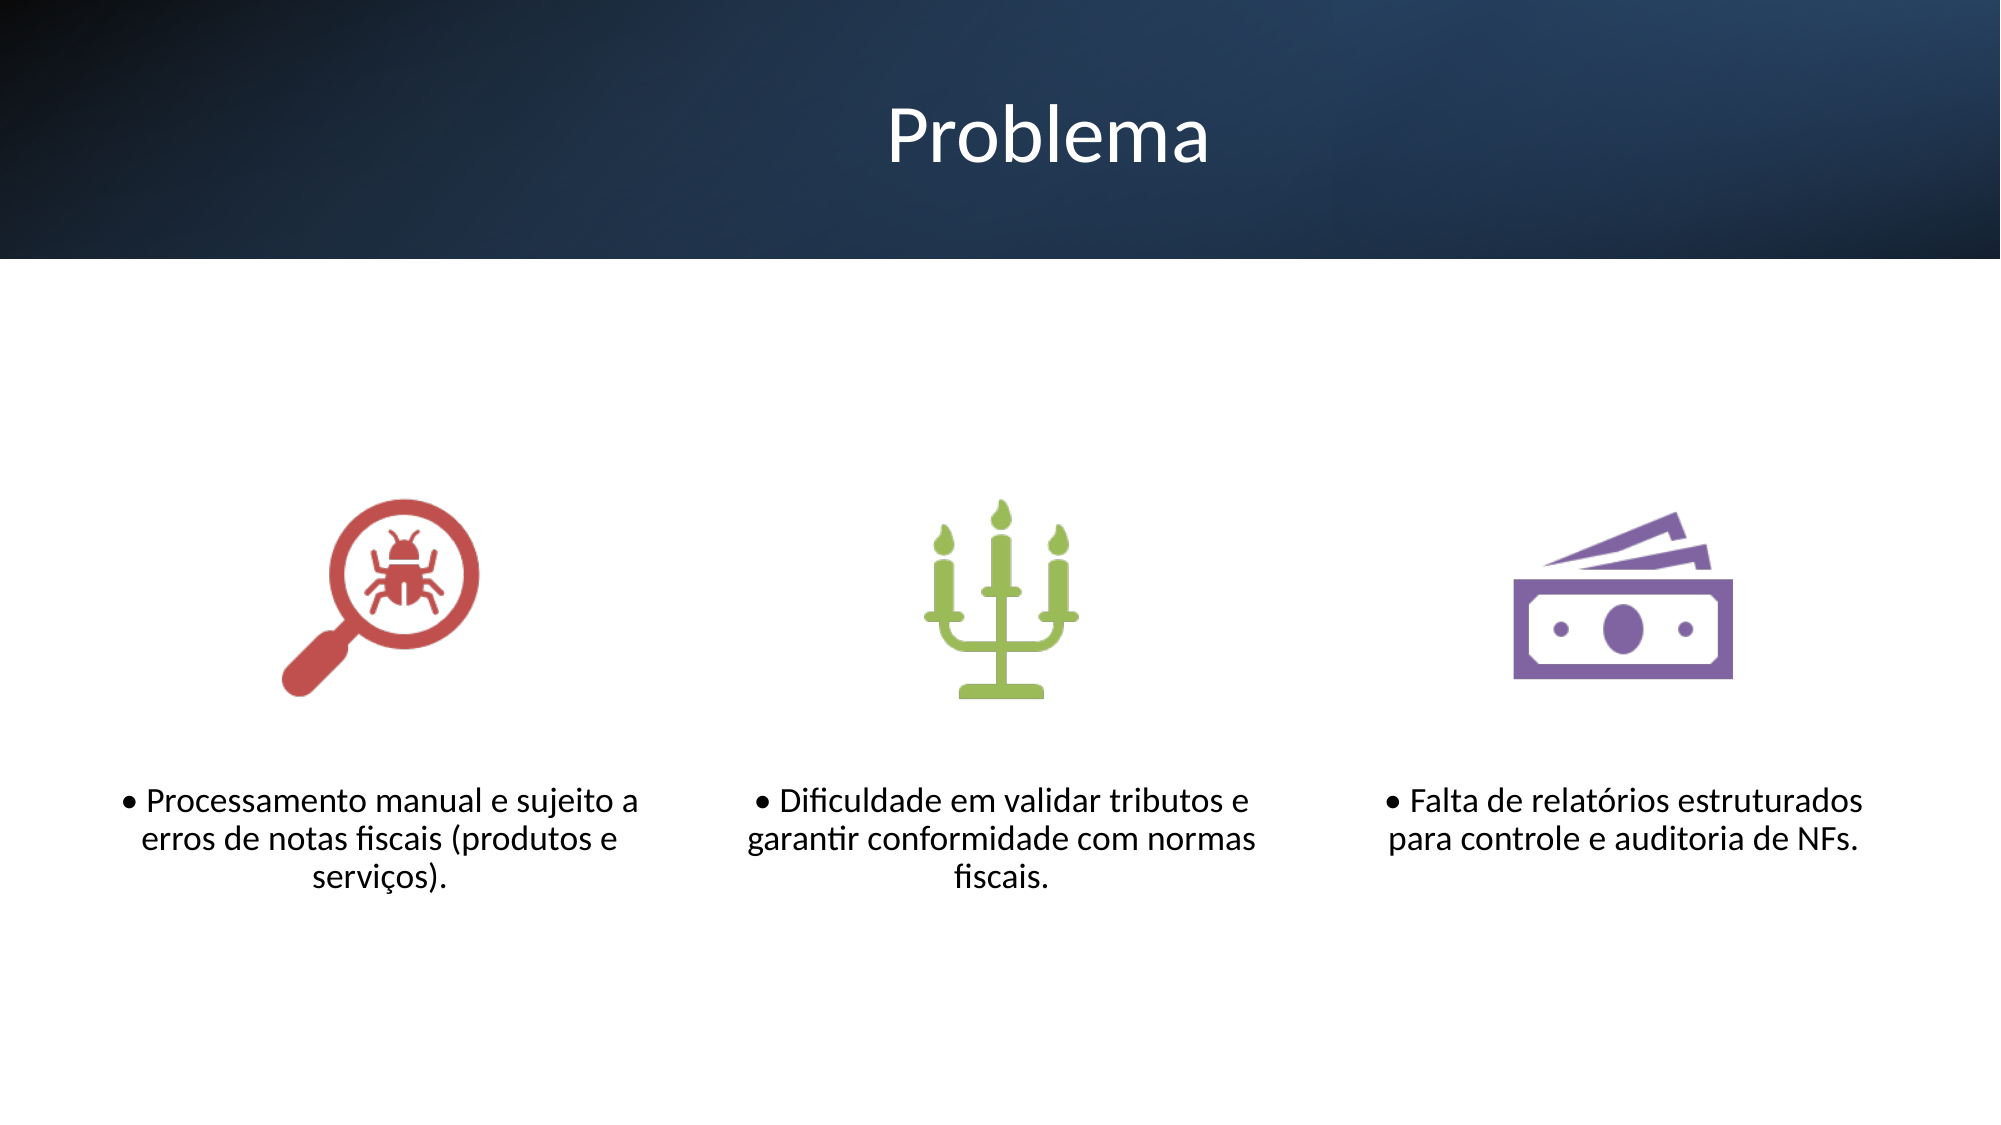

# Problema
• Processamento manual e sujeito a erros de notas fiscais (produtos e serviços).
• Dificuldade em validar tributos e garantir conformidade com normas fiscais.
• Falta de relatórios estruturados para controle e auditoria de NFs.